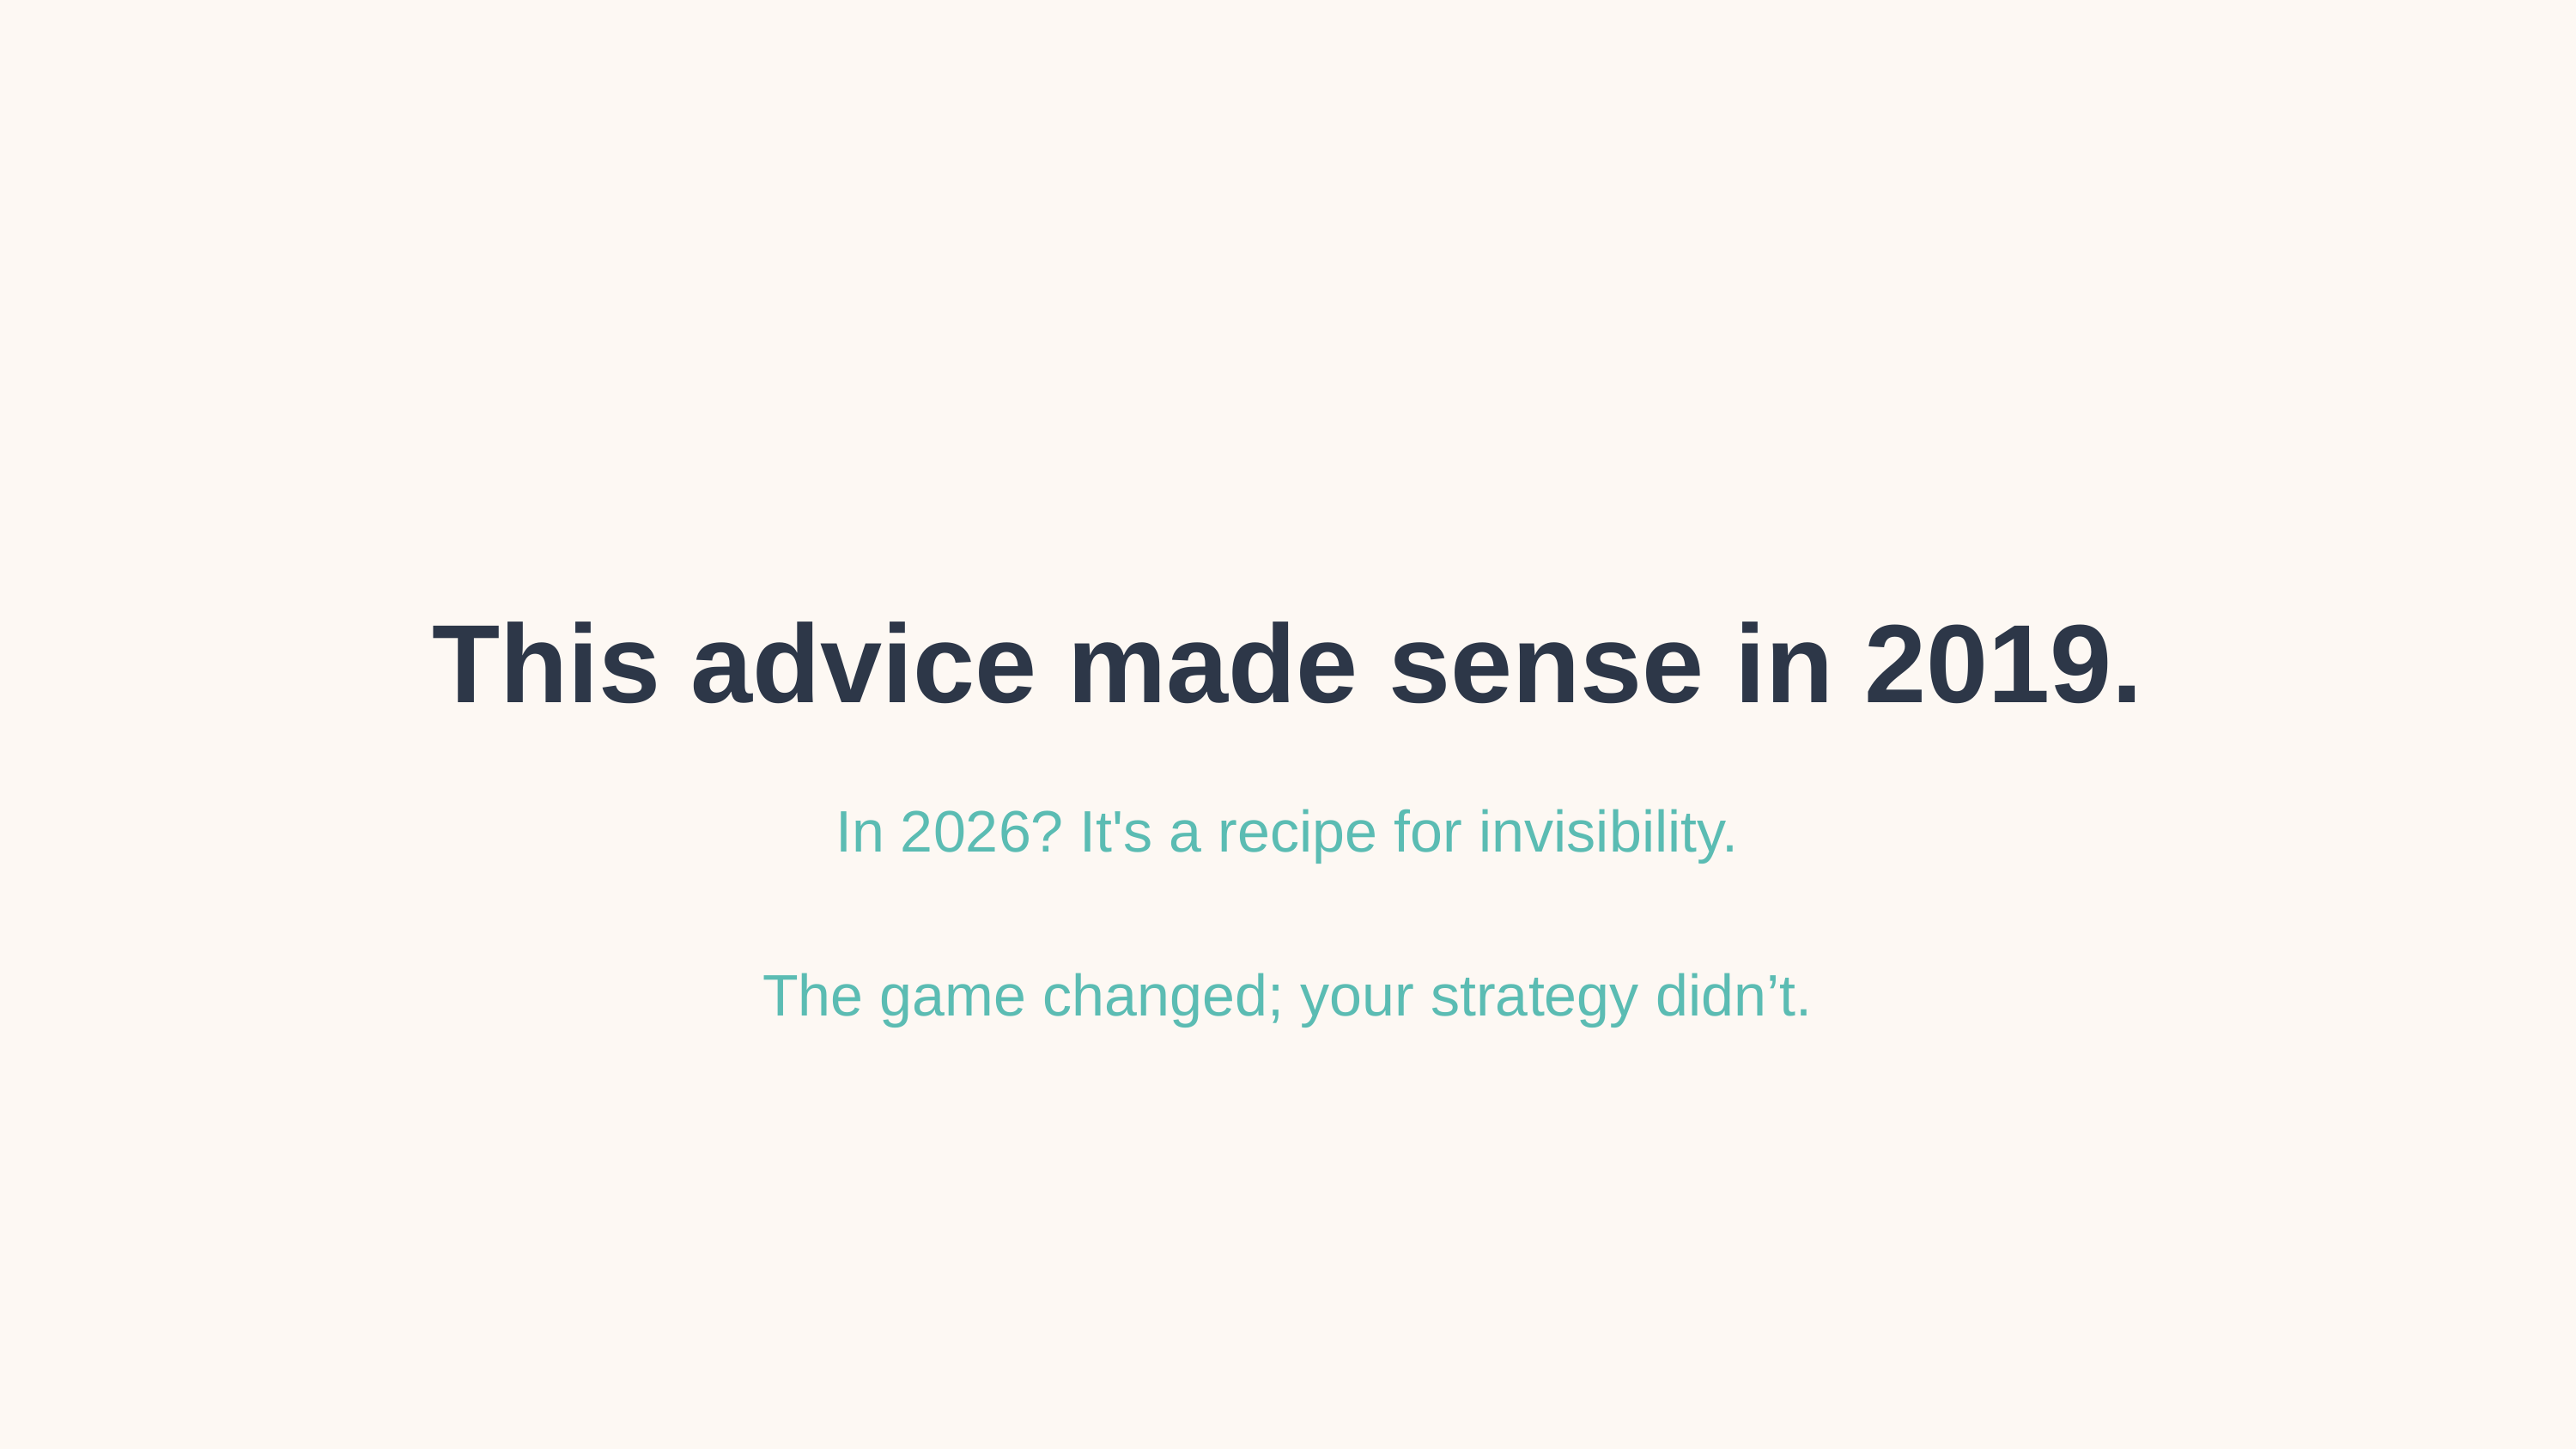

This advice made sense in 2019.
In 2026? It's a recipe for invisibility.

The game changed; your strategy didn’t.